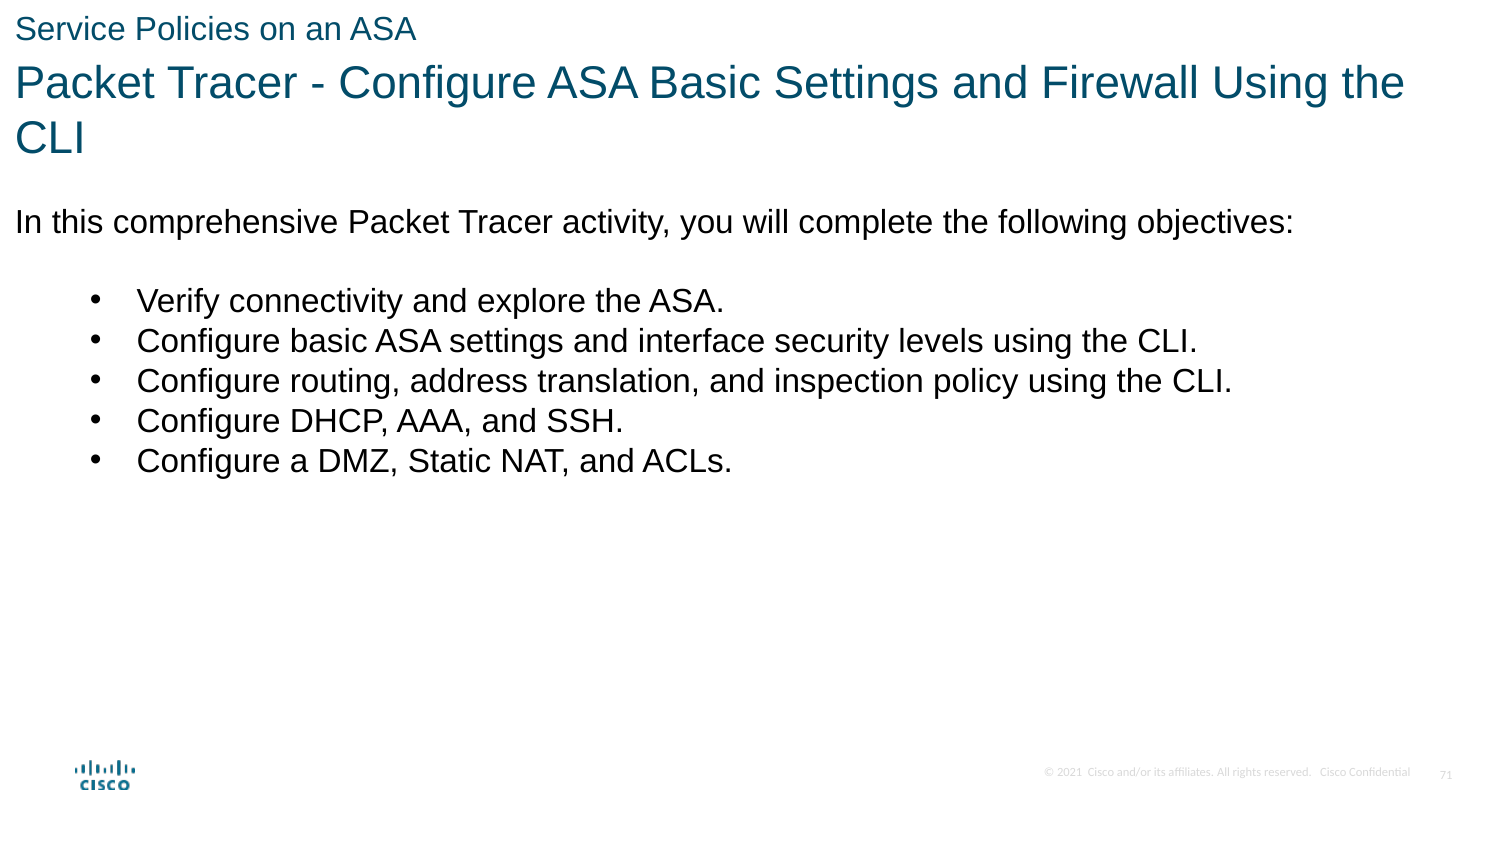

Service Policies on an ASA
Packet Tracer - Configure ASA Basic Settings and Firewall Using the CLI
In this comprehensive Packet Tracer activity, you will complete the following objectives:

Verify connectivity and explore the ASA.
Configure basic ASA settings and interface security levels using the CLI.
Configure routing, address translation, and inspection policy using the CLI.
Configure DHCP, AAA, and SSH.
Configure a DMZ, Static NAT, and ACLs.
71